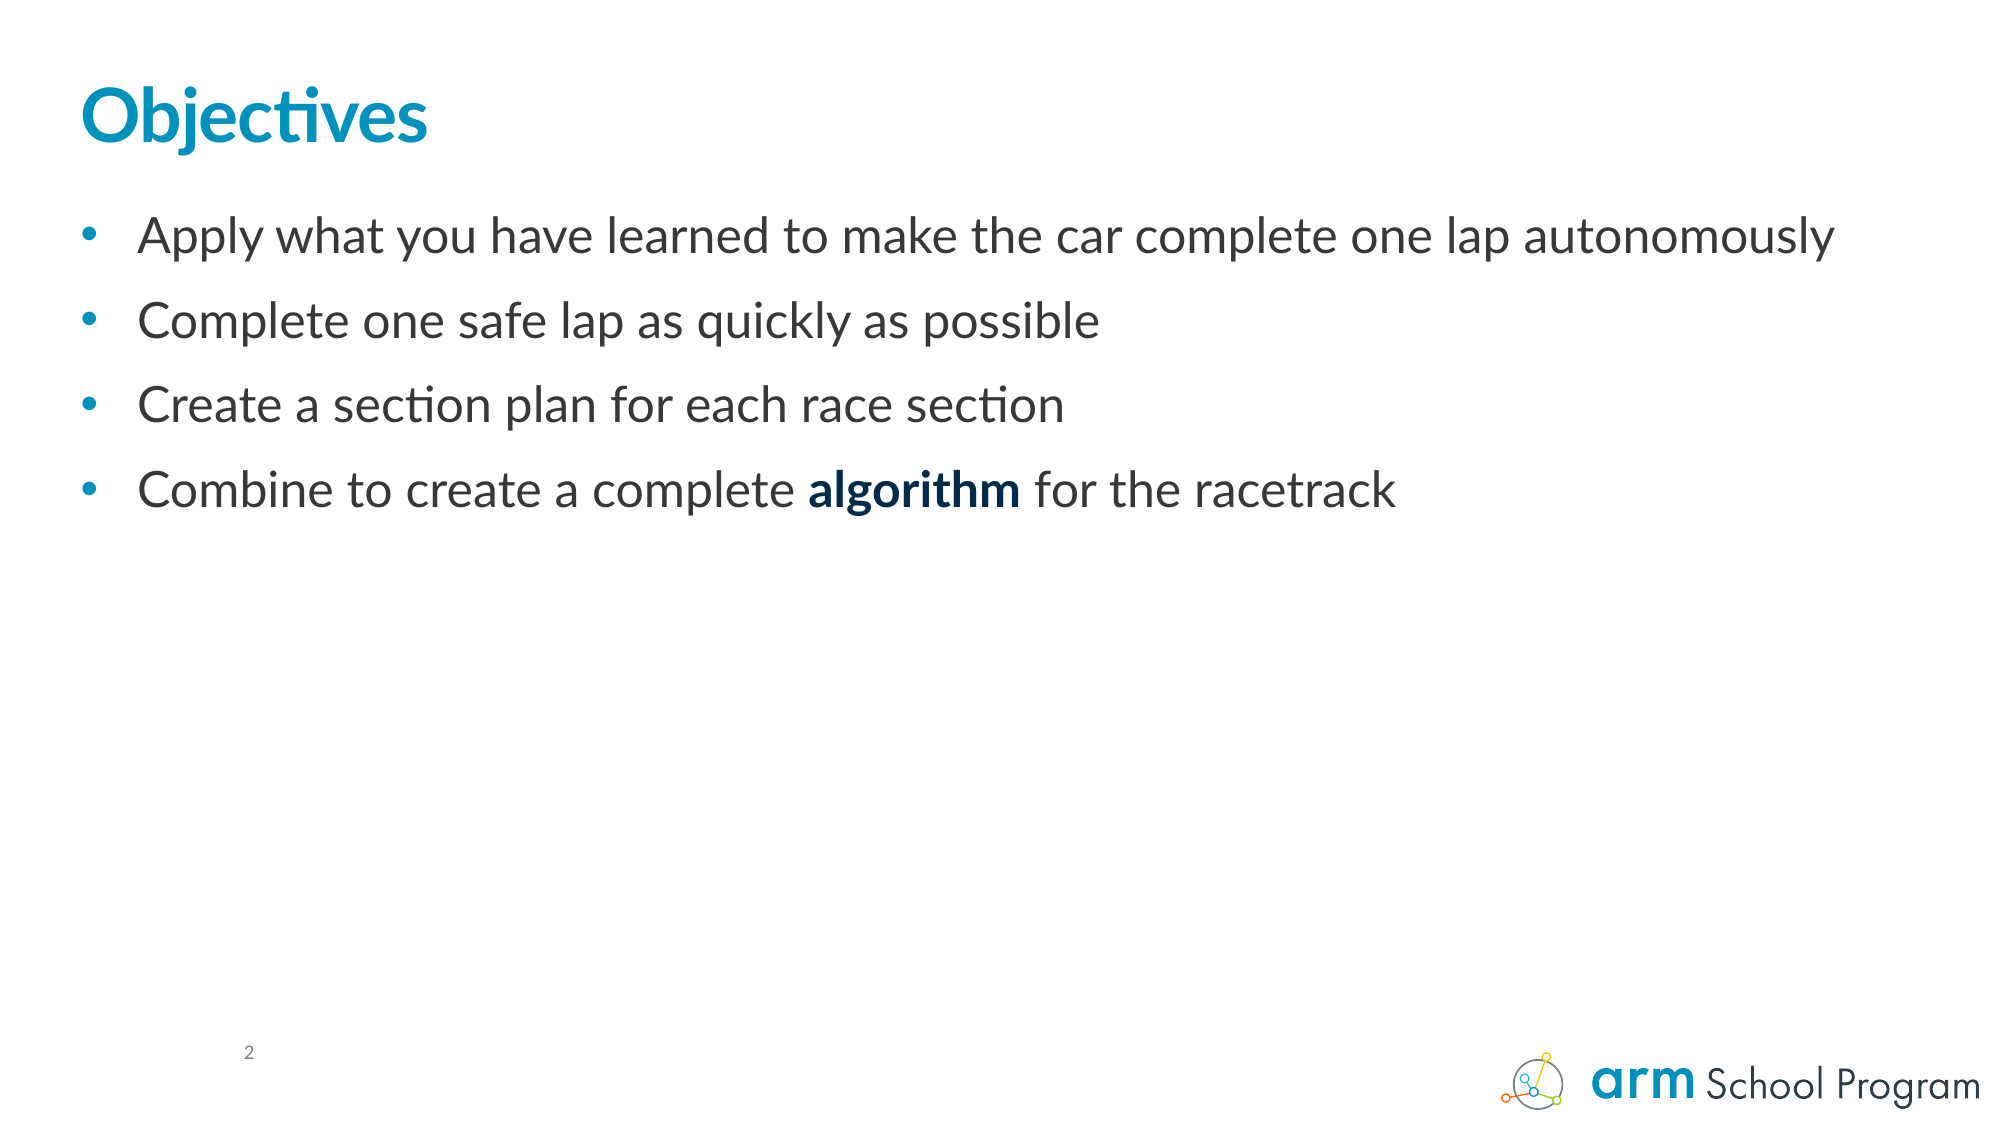

# Objectives
Apply what you have learned to make the car complete one lap autonomously
Complete one safe lap as quickly as possible
Create a section plan for each race section
Combine to create a complete algorithm for the racetrack